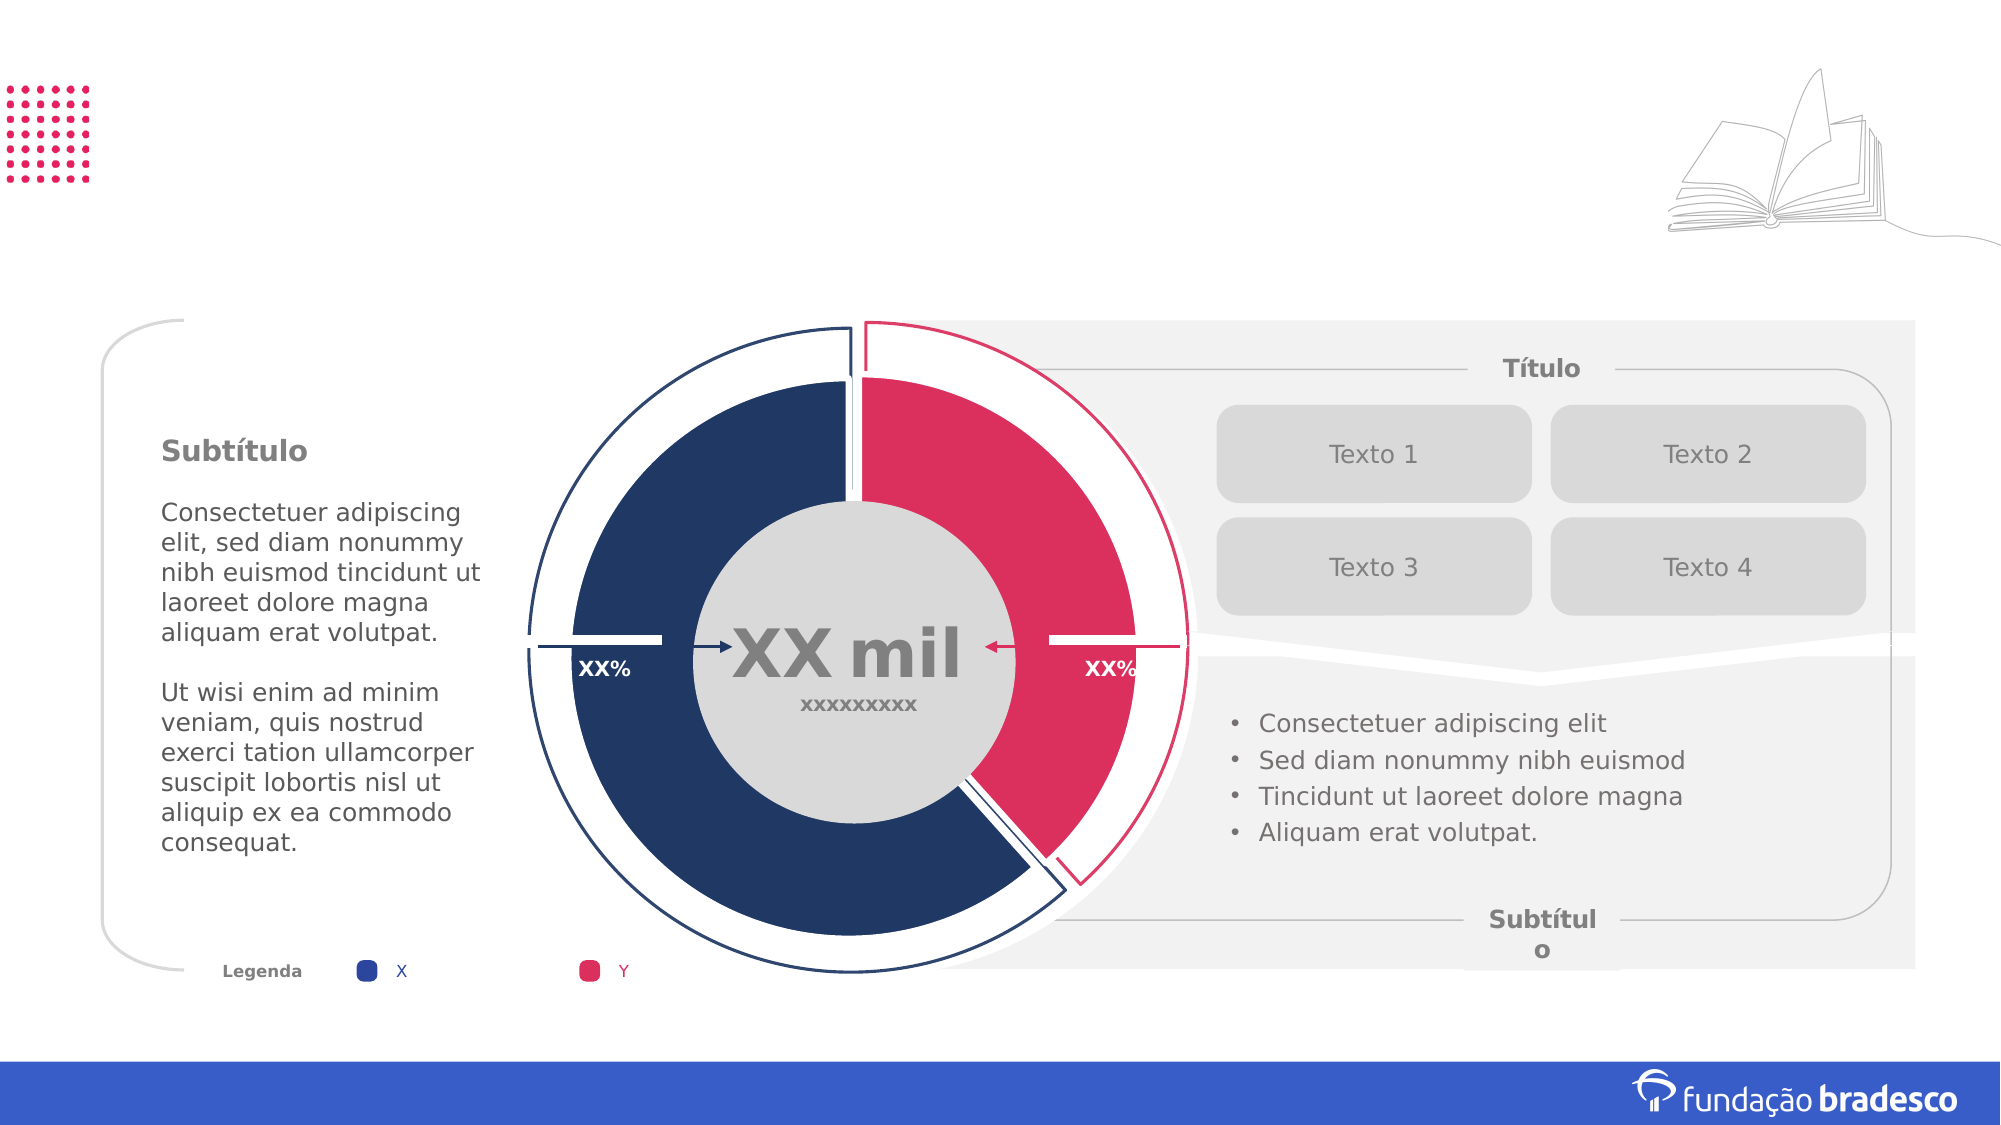

#

### Chart

| Category | Sales |
|---|---|
| Escolas | 20460.0 |
| OL | 32840.0 |

Título

### Chart

| Category | Sales |
|---|---|
| Escolas | 20460.0 |
| OL | 32840.0 |
Texto 1
Texto 2
Texto 3
Texto 4
Subtítulo

Consectetuer adipiscing elit, sed diam nonummy nibh euismod tincidunt ut laoreet dolore magna aliquam erat volutpat.
Ut wisi enim ad minim veniam, quis nostrud exerci tation ullamcorper suscipit lobortis nisl ut aliquip ex ea commodo consequat.

XX mil
xxxxxxxxx

XX%
XX%
Consectetuer adipiscing elit
Sed diam nonummy nibh euismod
Tincidunt ut laoreet dolore magna
Aliquam erat volutpat.
Subtítulo
Legenda
X

Y